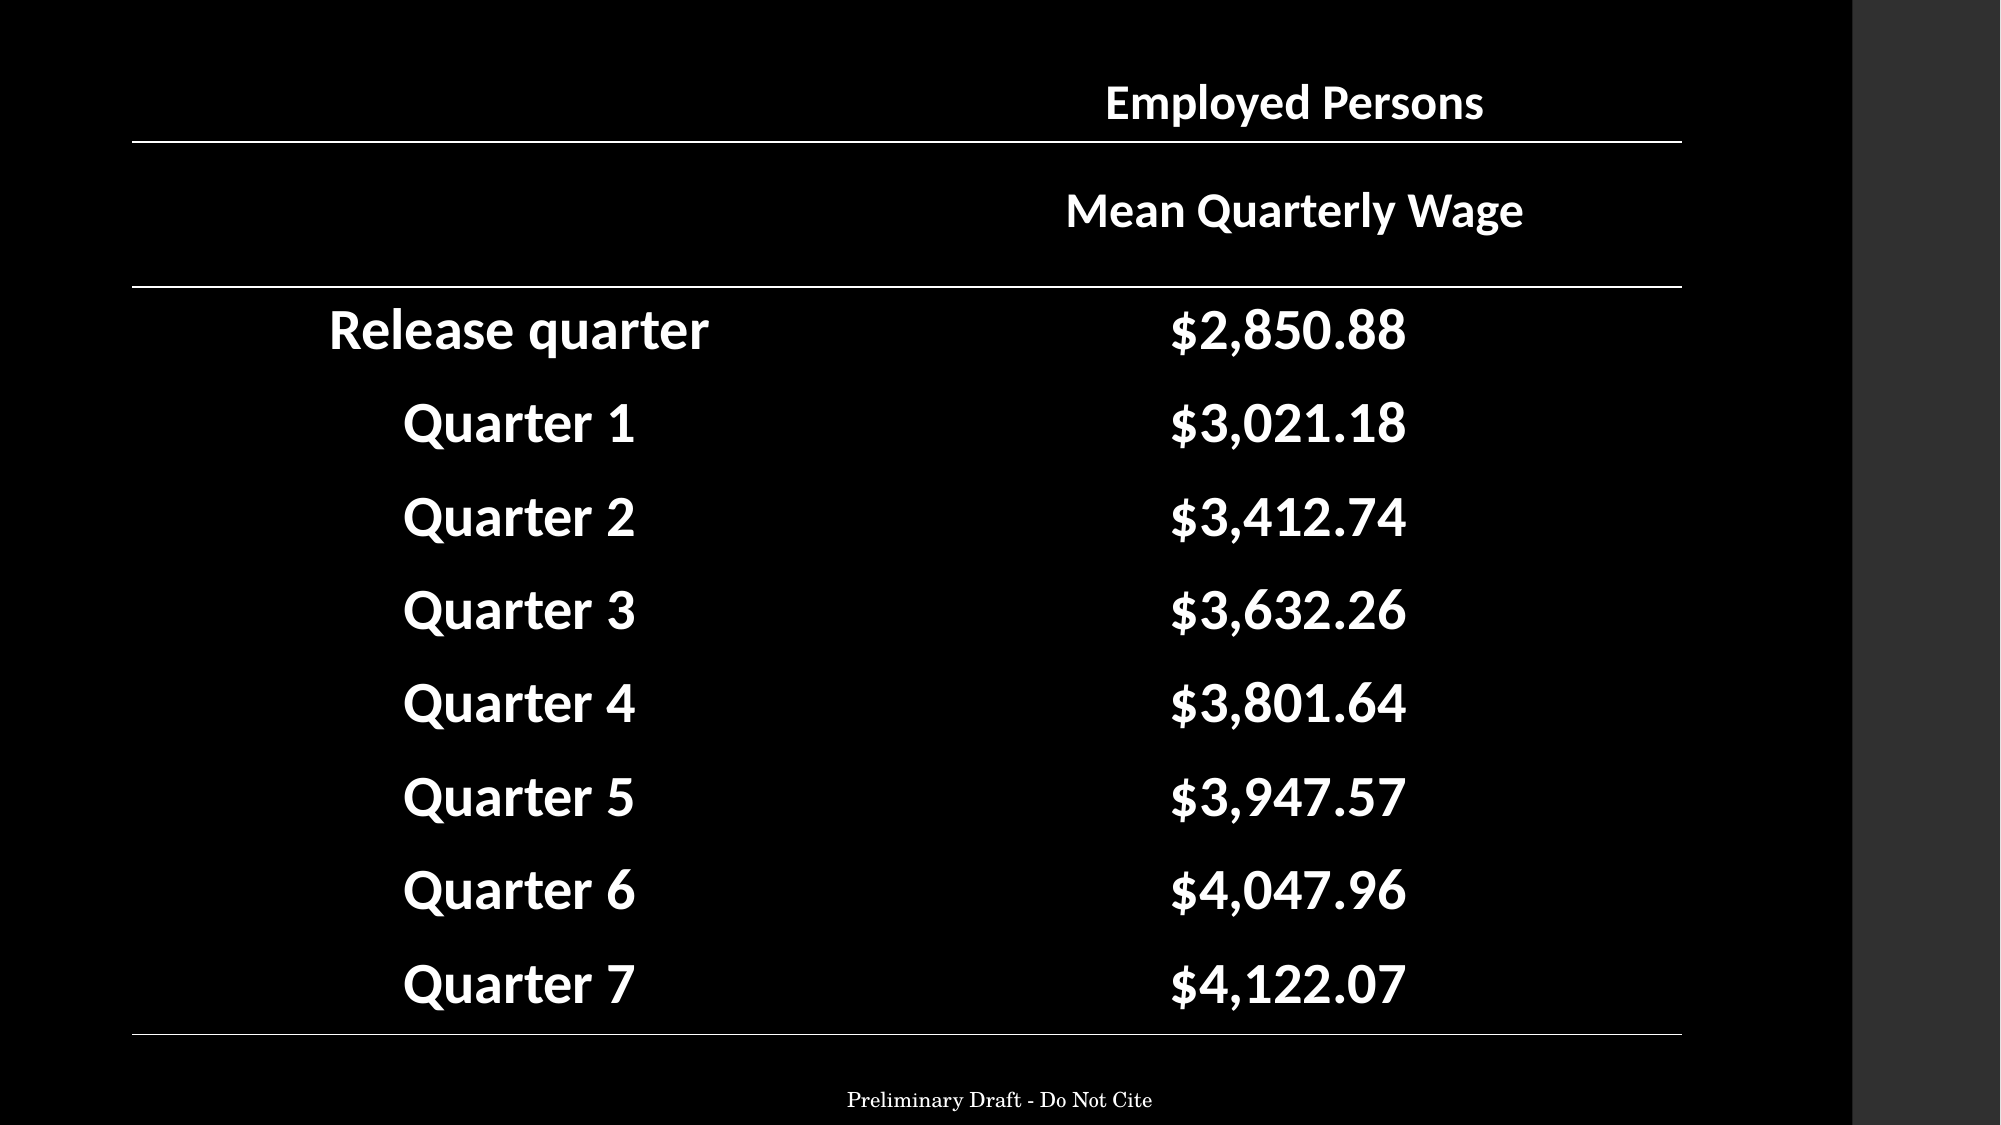

|  | Employed Persons |
| --- | --- |
|  | Mean Quarterly Wage |
| Release quarter | $2,850.88 |
| Quarter 1 | $3,021.18 |
| Quarter 2 | $3,412.74 |
| Quarter 3 | $3,632.26 |
| Quarter 4 | $3,801.64 |
| Quarter 5 | $3,947.57 |
| Quarter 6 | $4,047.96 |
| Quarter 7 | $4,122.07 |
Preliminary Draft - Do Not Cite